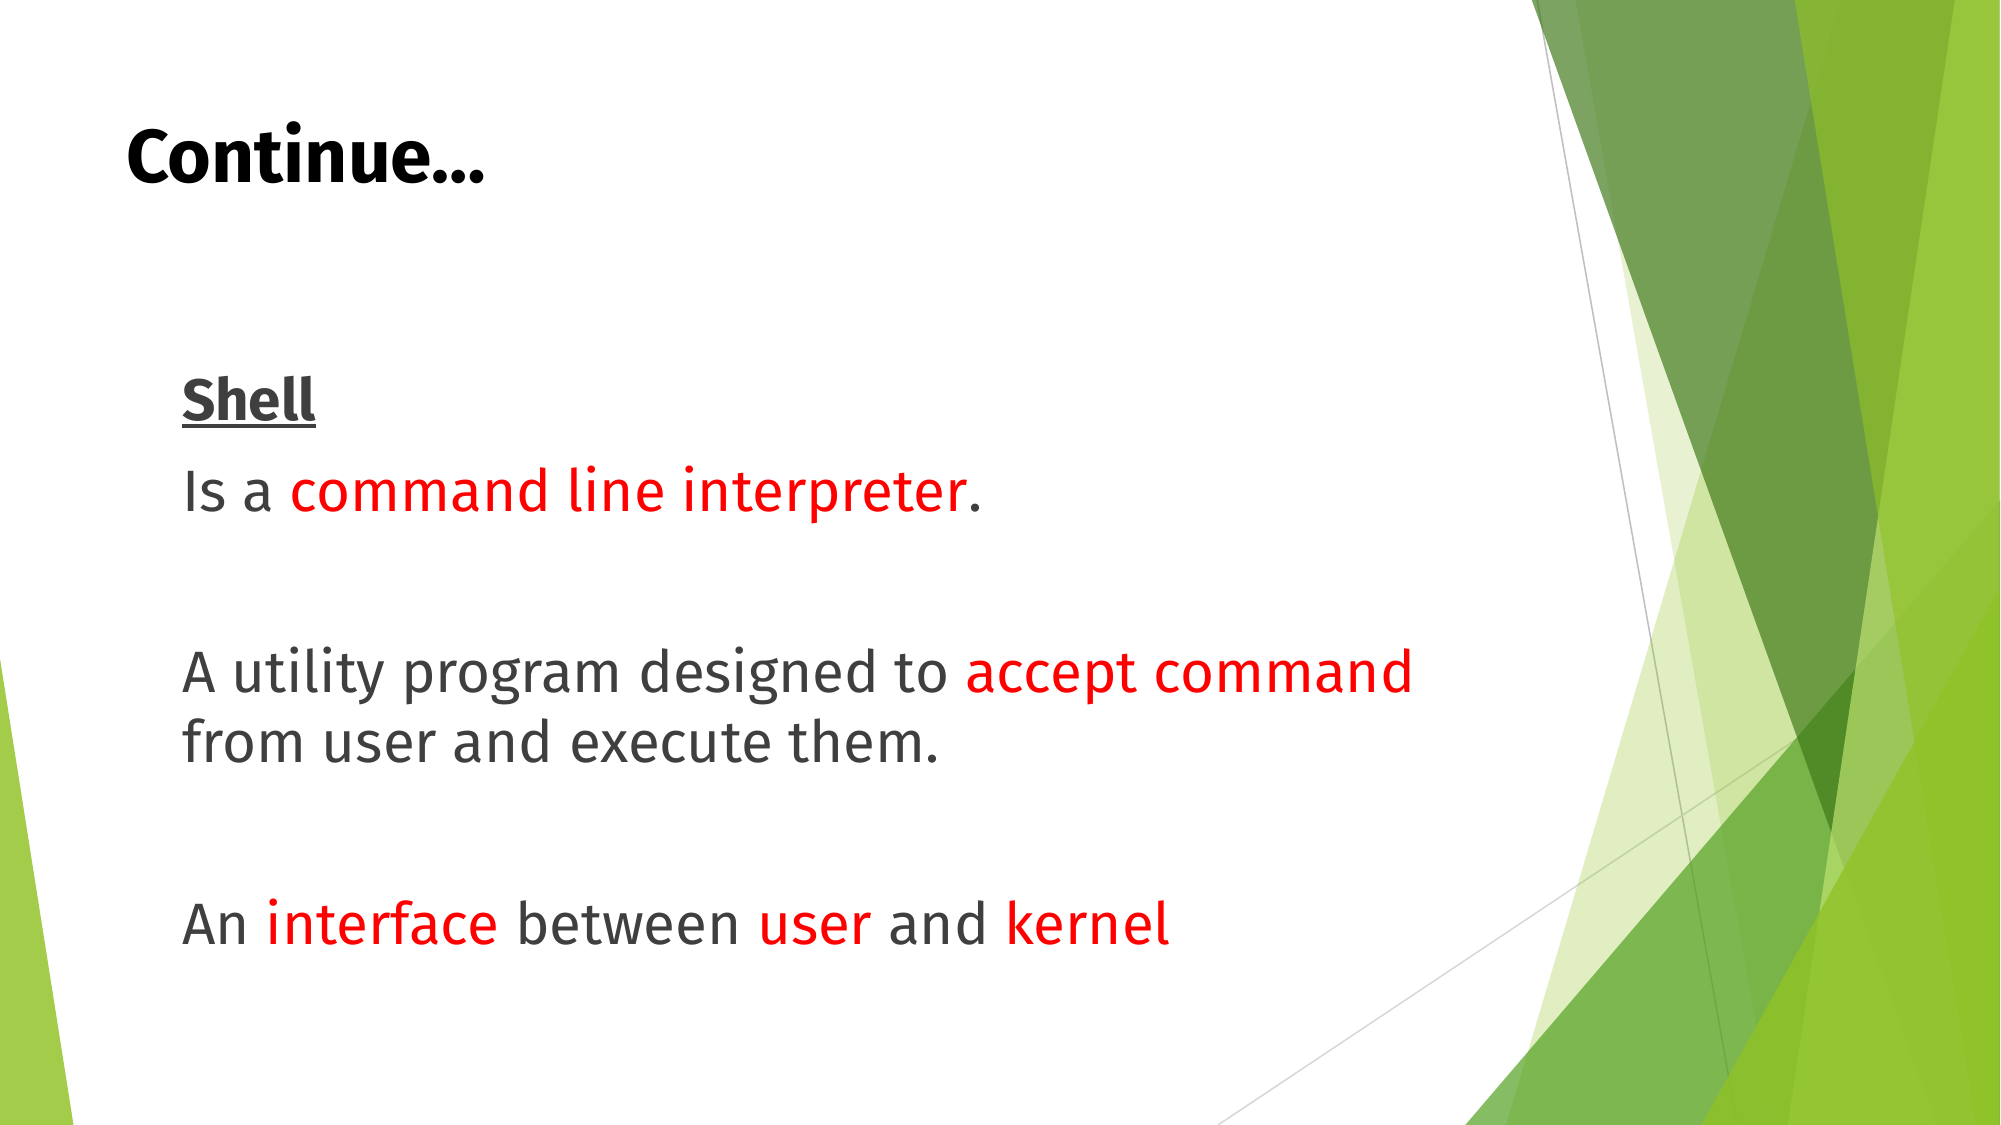

# Continue…
	Shell
	Is a command line interpreter.

	A utility program designed to accept command from user and execute them.

	An interface between user and kernel